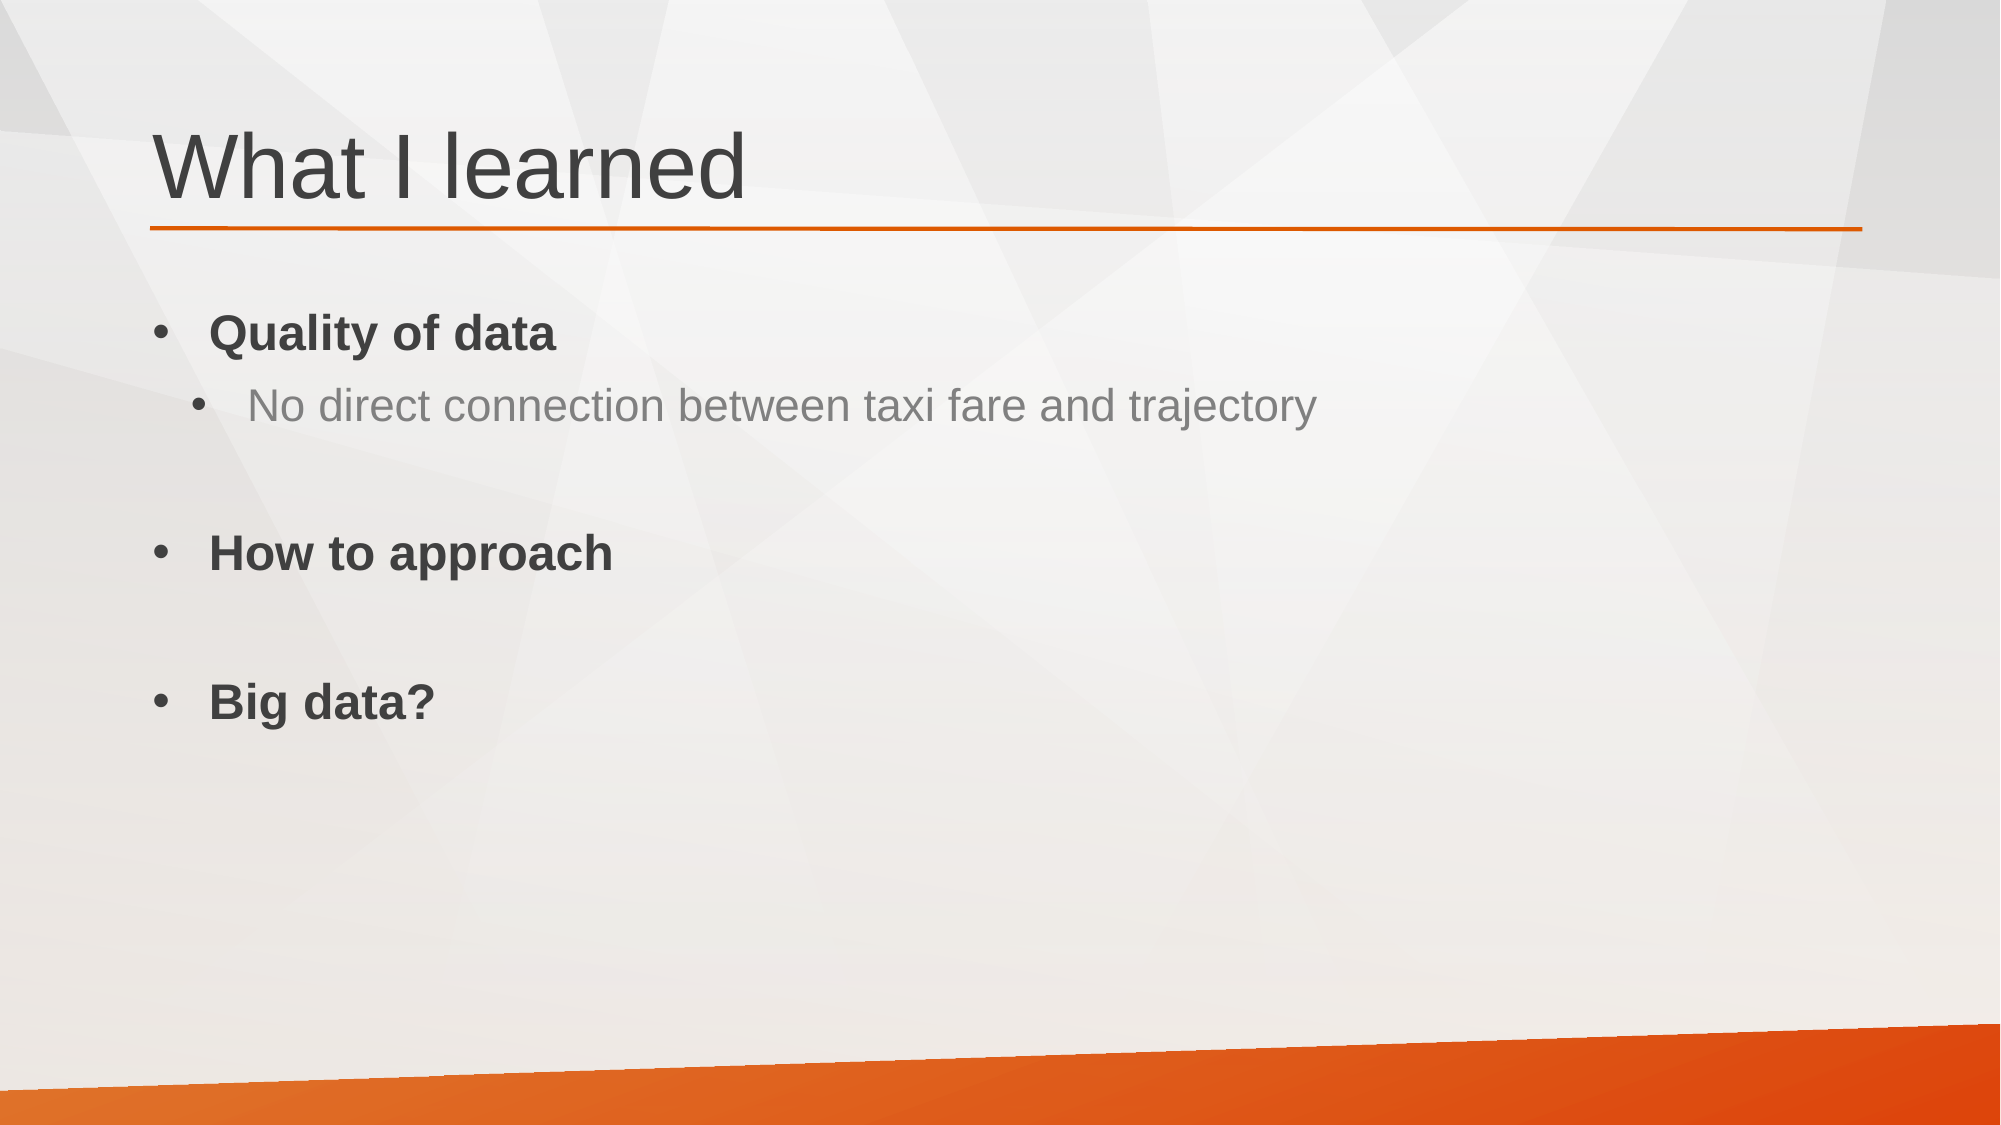

# What I learned
Quality of data
No direct connection between taxi fare and trajectory

How to approach

Big data?